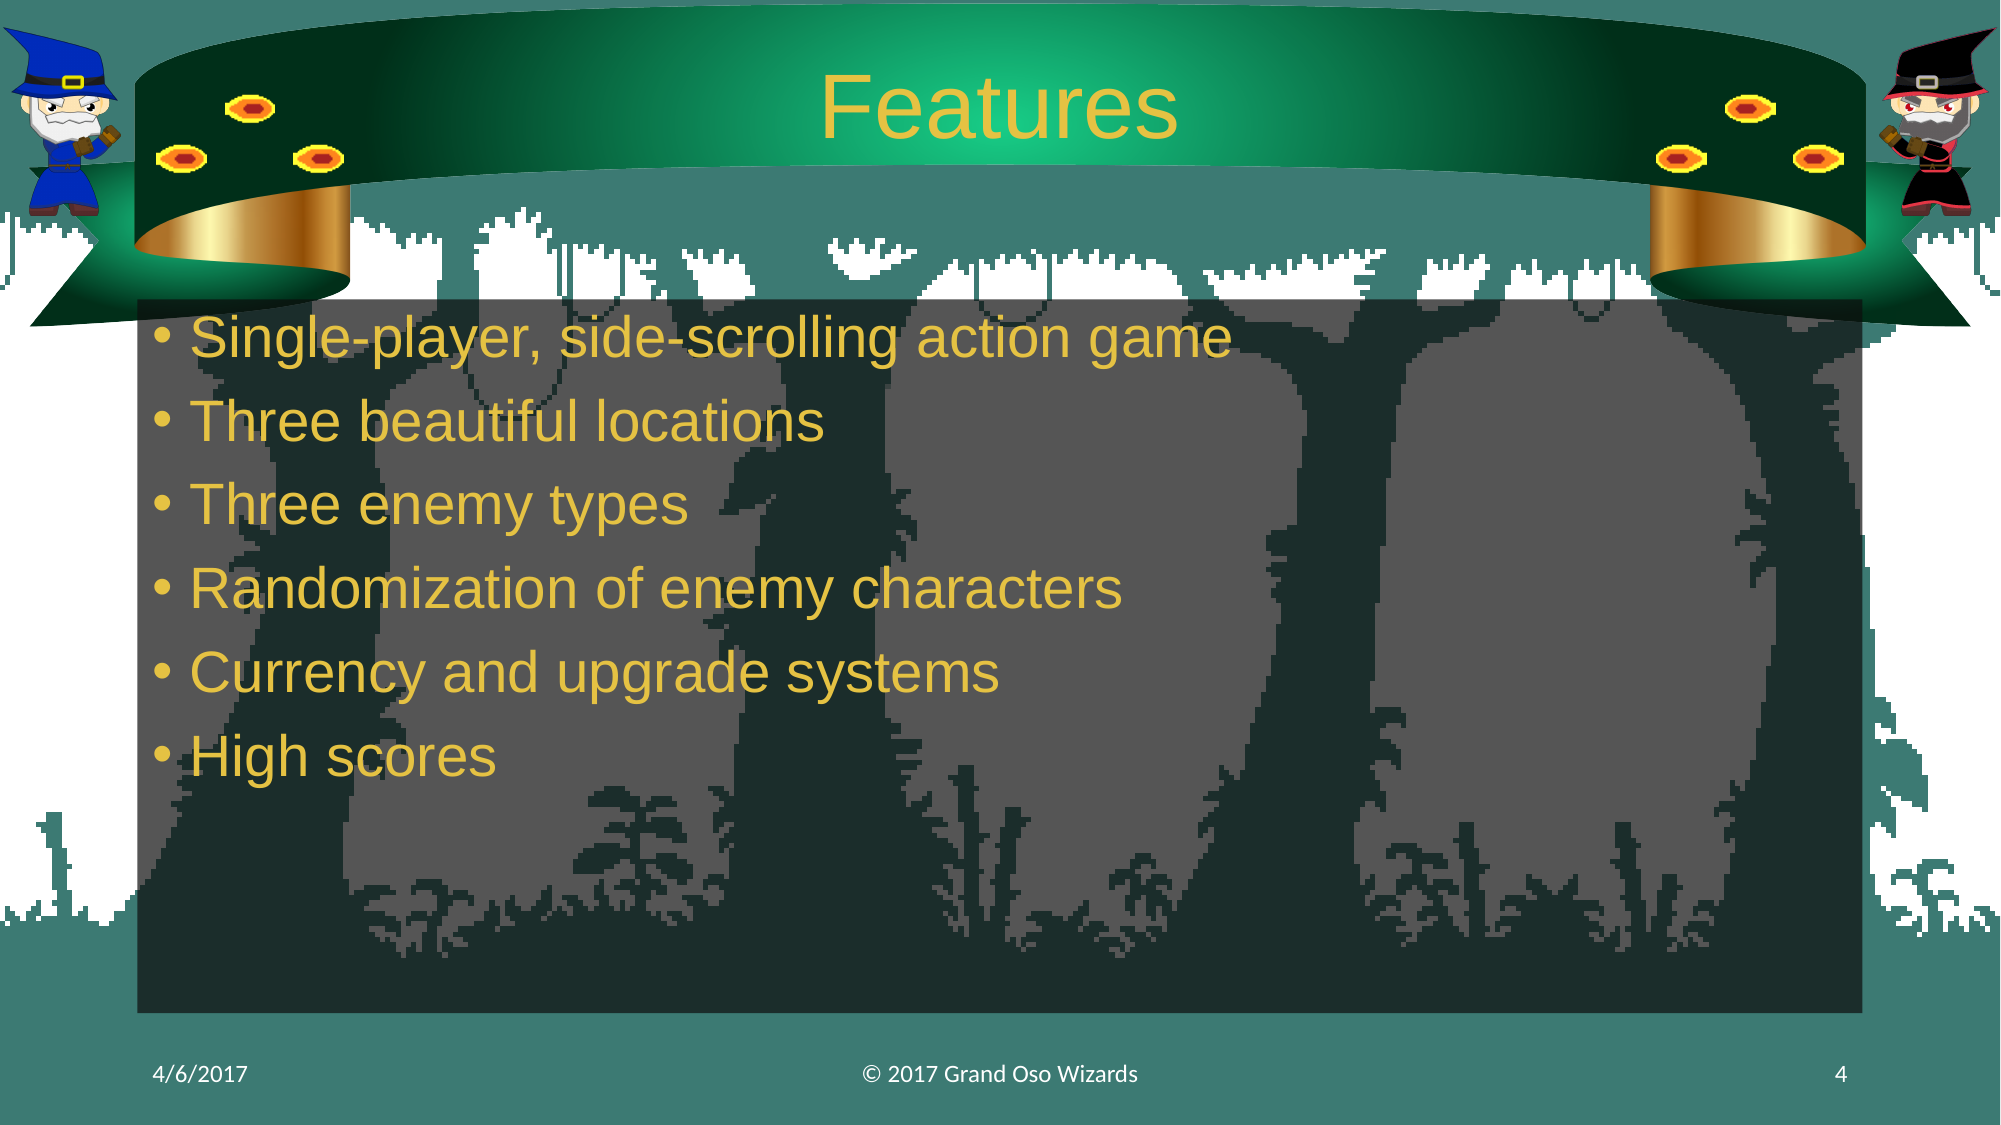

# Features
Single-player, side-scrolling action game
Three beautiful locations
Three enemy types
Randomization of enemy characters
Currency and upgrade systems
High scores
4/6/2017
© 2017 Grand Oso Wizards
4